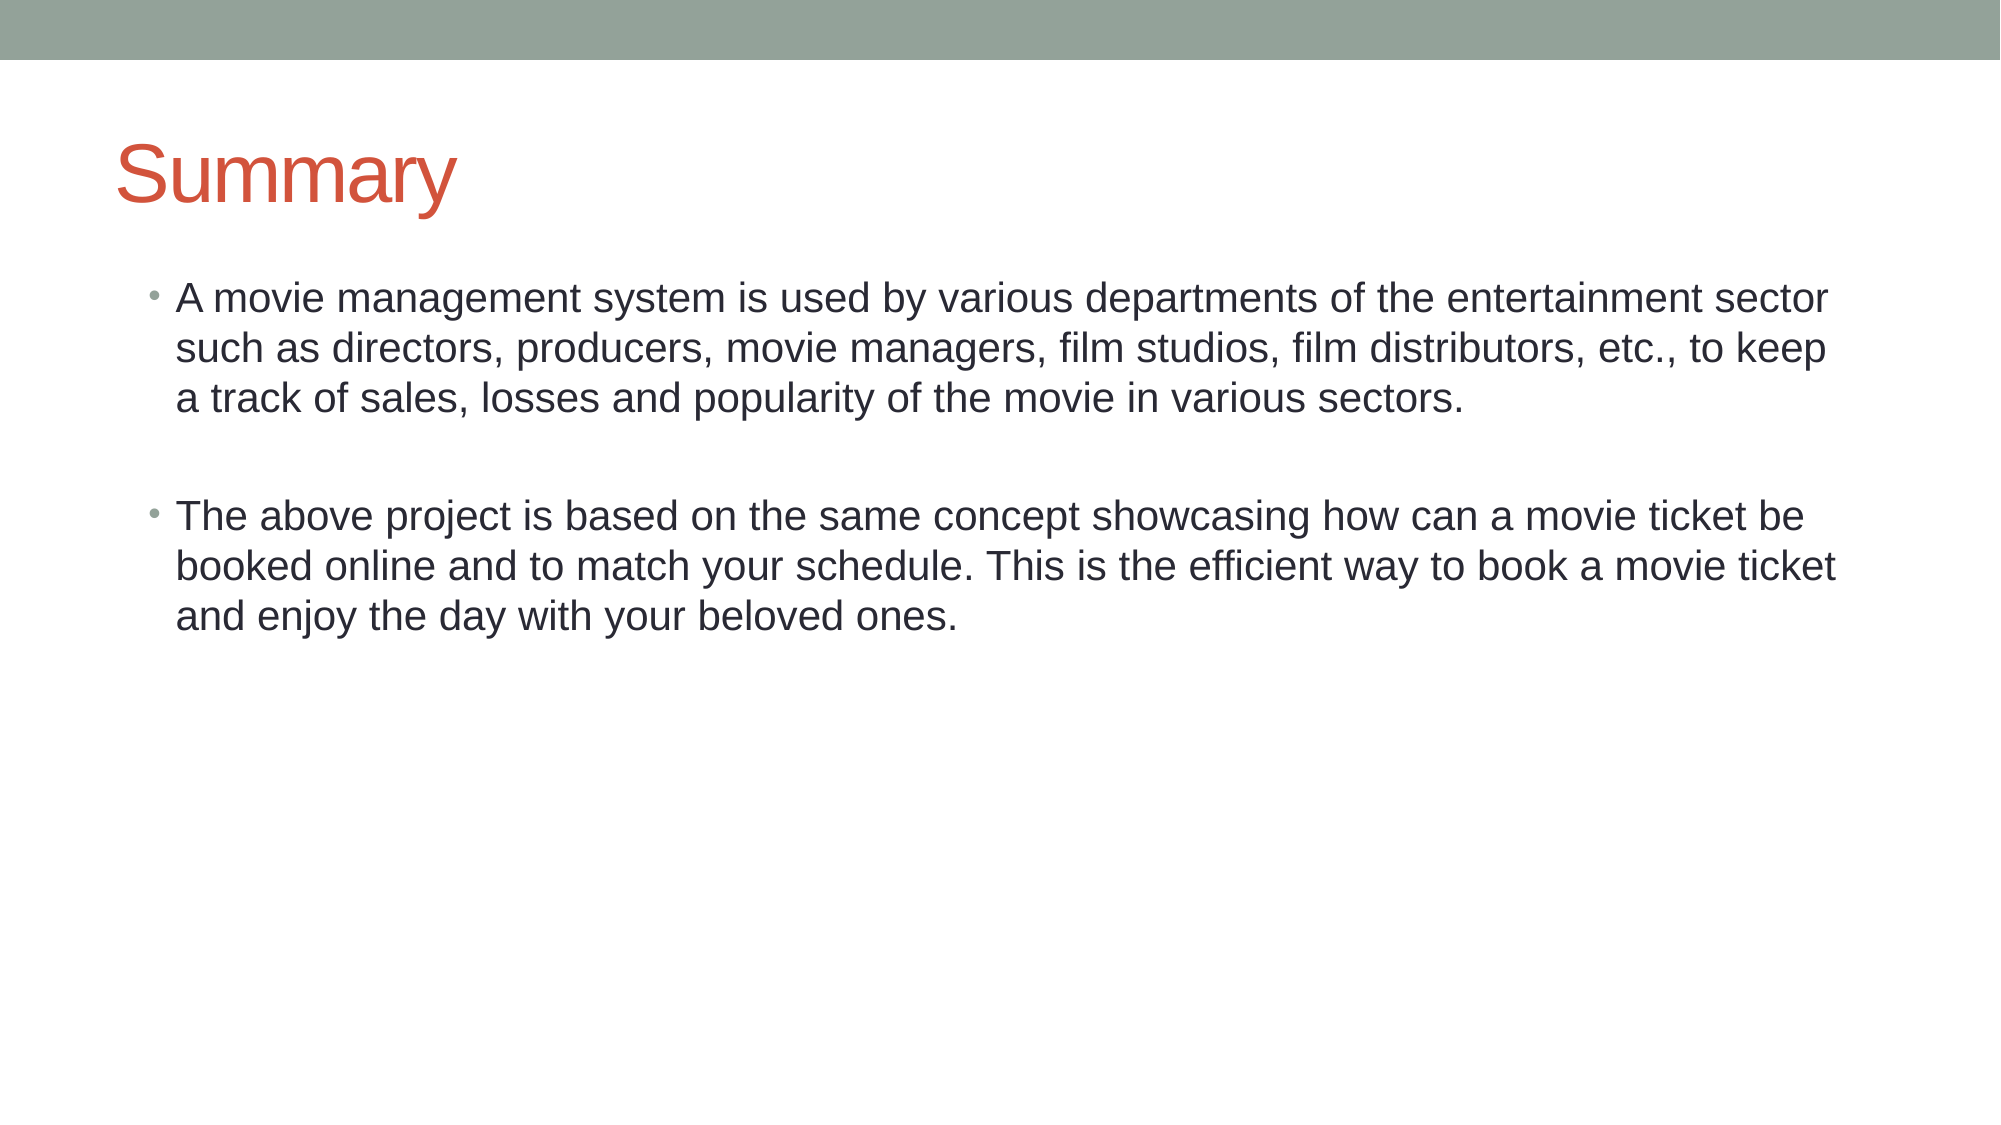

# Summary
A movie management system is used by various departments of the entertainment sector such as directors, producers, movie managers, film studios, film distributors, etc., to keep a track of sales, losses and popularity of the movie in various sectors.

The above project is based on the same concept showcasing how can a movie ticket be booked online and to match your schedule. This is the efficient way to book a movie ticket and enjoy the day with your beloved ones.